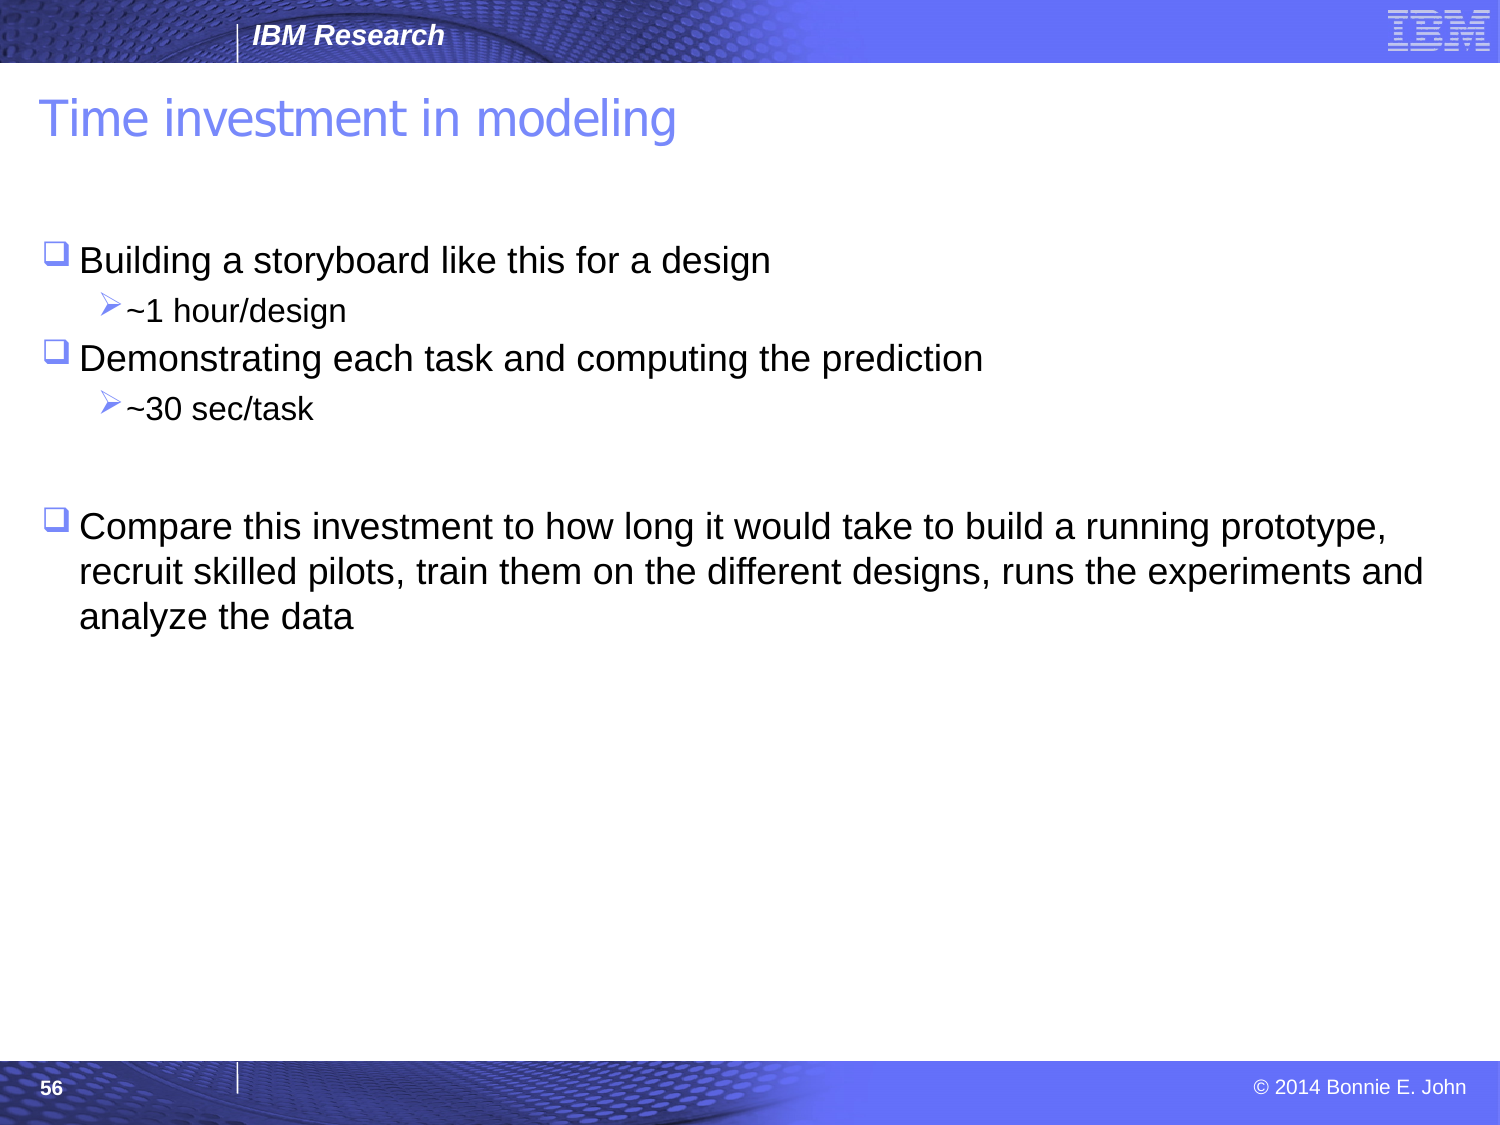

Time investment in modeling
Building a storyboard like this for a design
~1 hour/design
Demonstrating each task and computing the prediction
~30 sec/task

Compare this investment to how long it would take to build a running prototype, recruit skilled pilots, train them on the different designs, runs the experiments and analyze the data
56